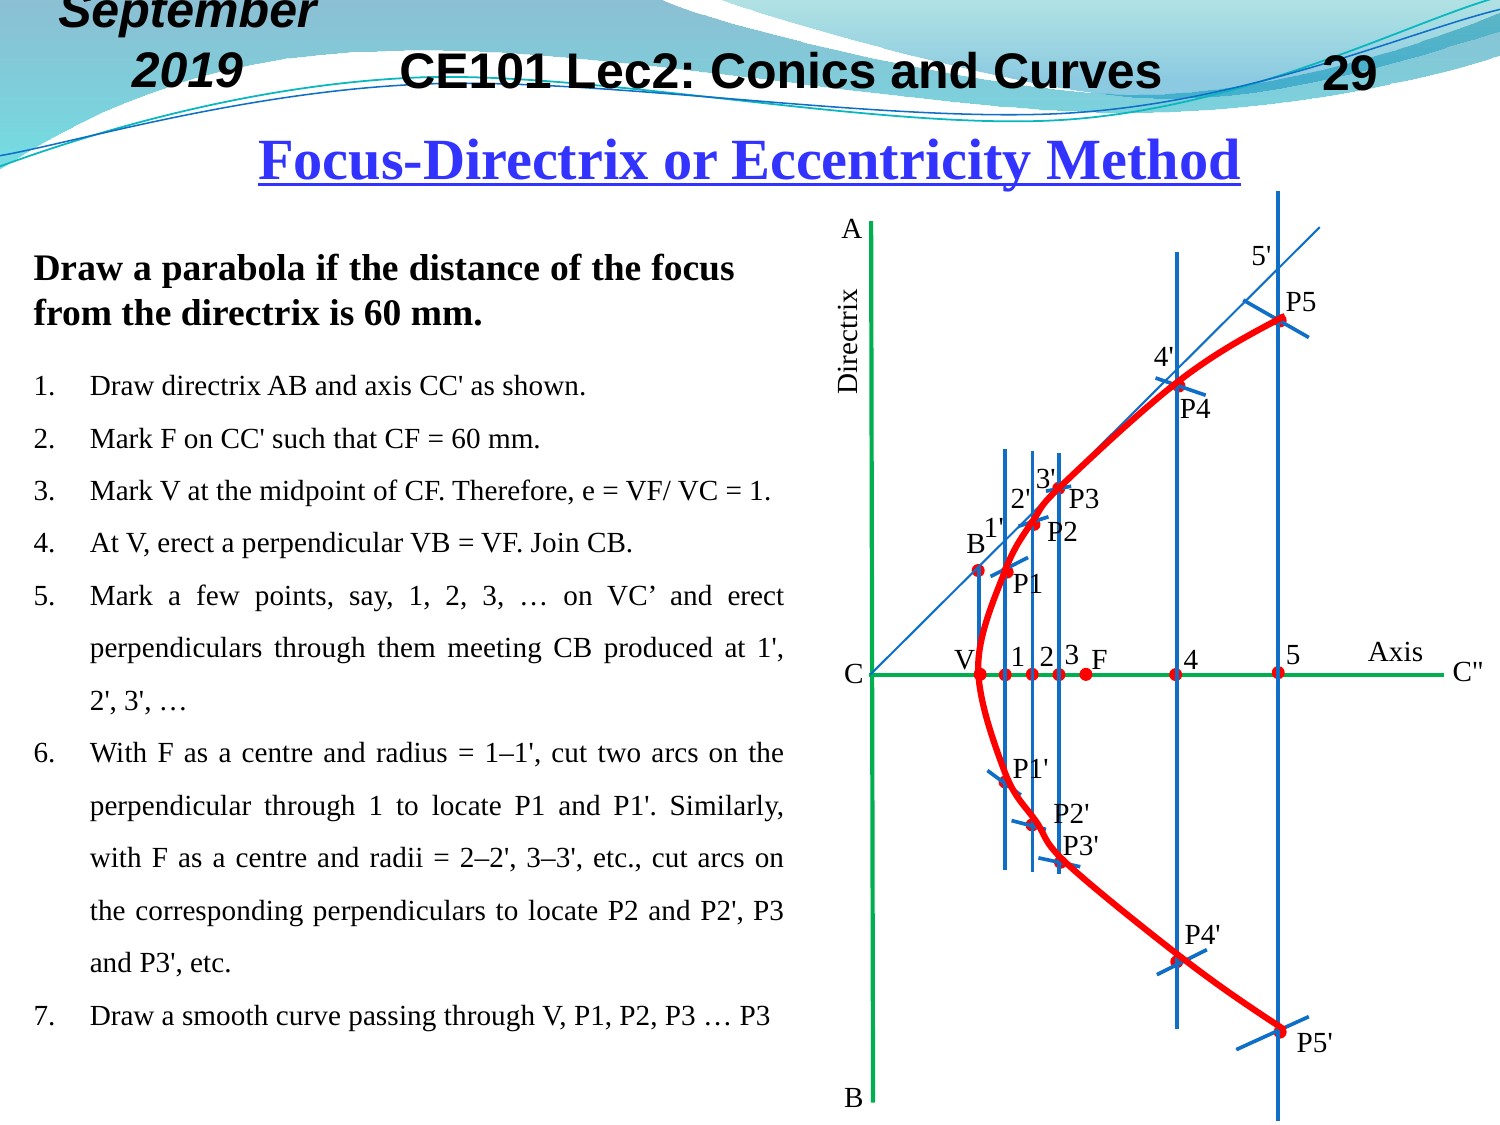

14 September 2019
CE101 Lec2: Conics and Curves
29
Focus-Directrix or Eccentricity Method
A
5'
Draw a parabola if the distance of the focus from the directrix is 60 mm.
P5

Directrix

4'
Draw directrix AB and axis CC' as shown.
Mark F on CC' such that CF = 60 mm.
Mark V at the midpoint of CF. Therefore, e = VF/ VC = 1.
At V, erect a perpendicular VB = VF. Join CB.
Mark a few points, say, 1, 2, 3, … on VC’ and erect perpendiculars through them meeting CB produced at 1', 2', 3', …
With F as a centre and radius = 1–1', cut two arcs on the perpendicular through 1 to locate P1 and P1'. Similarly, with F as a centre and radii = 2–2', 3–3', etc., cut arcs on the corresponding perpendiculars to locate P2 and P2', P3 and P3', etc.
Draw a smooth curve passing through V, P1, P2, P3 … P3

P4
3'
2'
P3

1'
P2
B

P1

Axis
5
3
2
1
4
V
F
C"
C

P1'

P2'
P3'

P4'

P5'

B